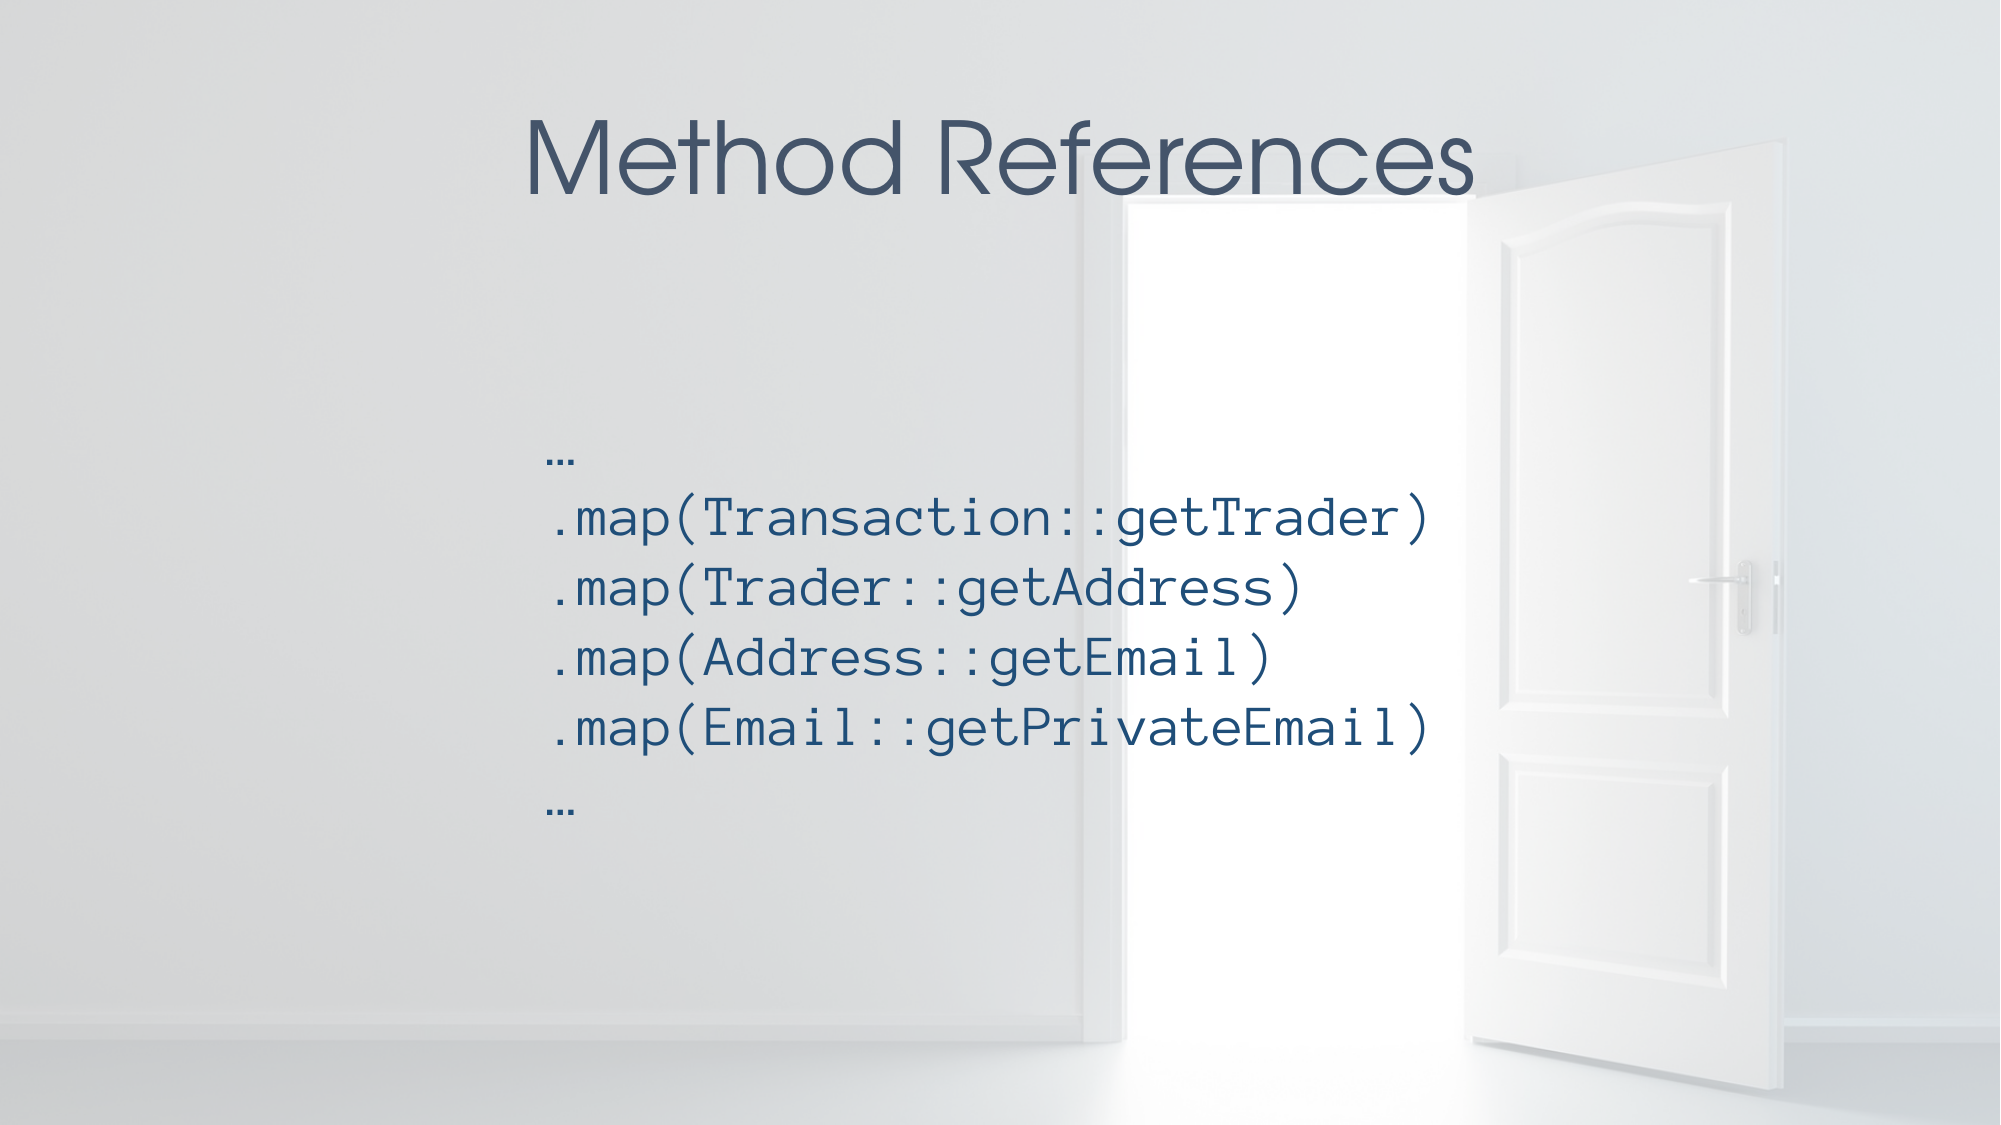

# Method References
…
.map(Transaction::getTrader)
.map(Trader::getAddress)
.map(Address::getEmail)
.map(Email::getPrivateEmail)
…